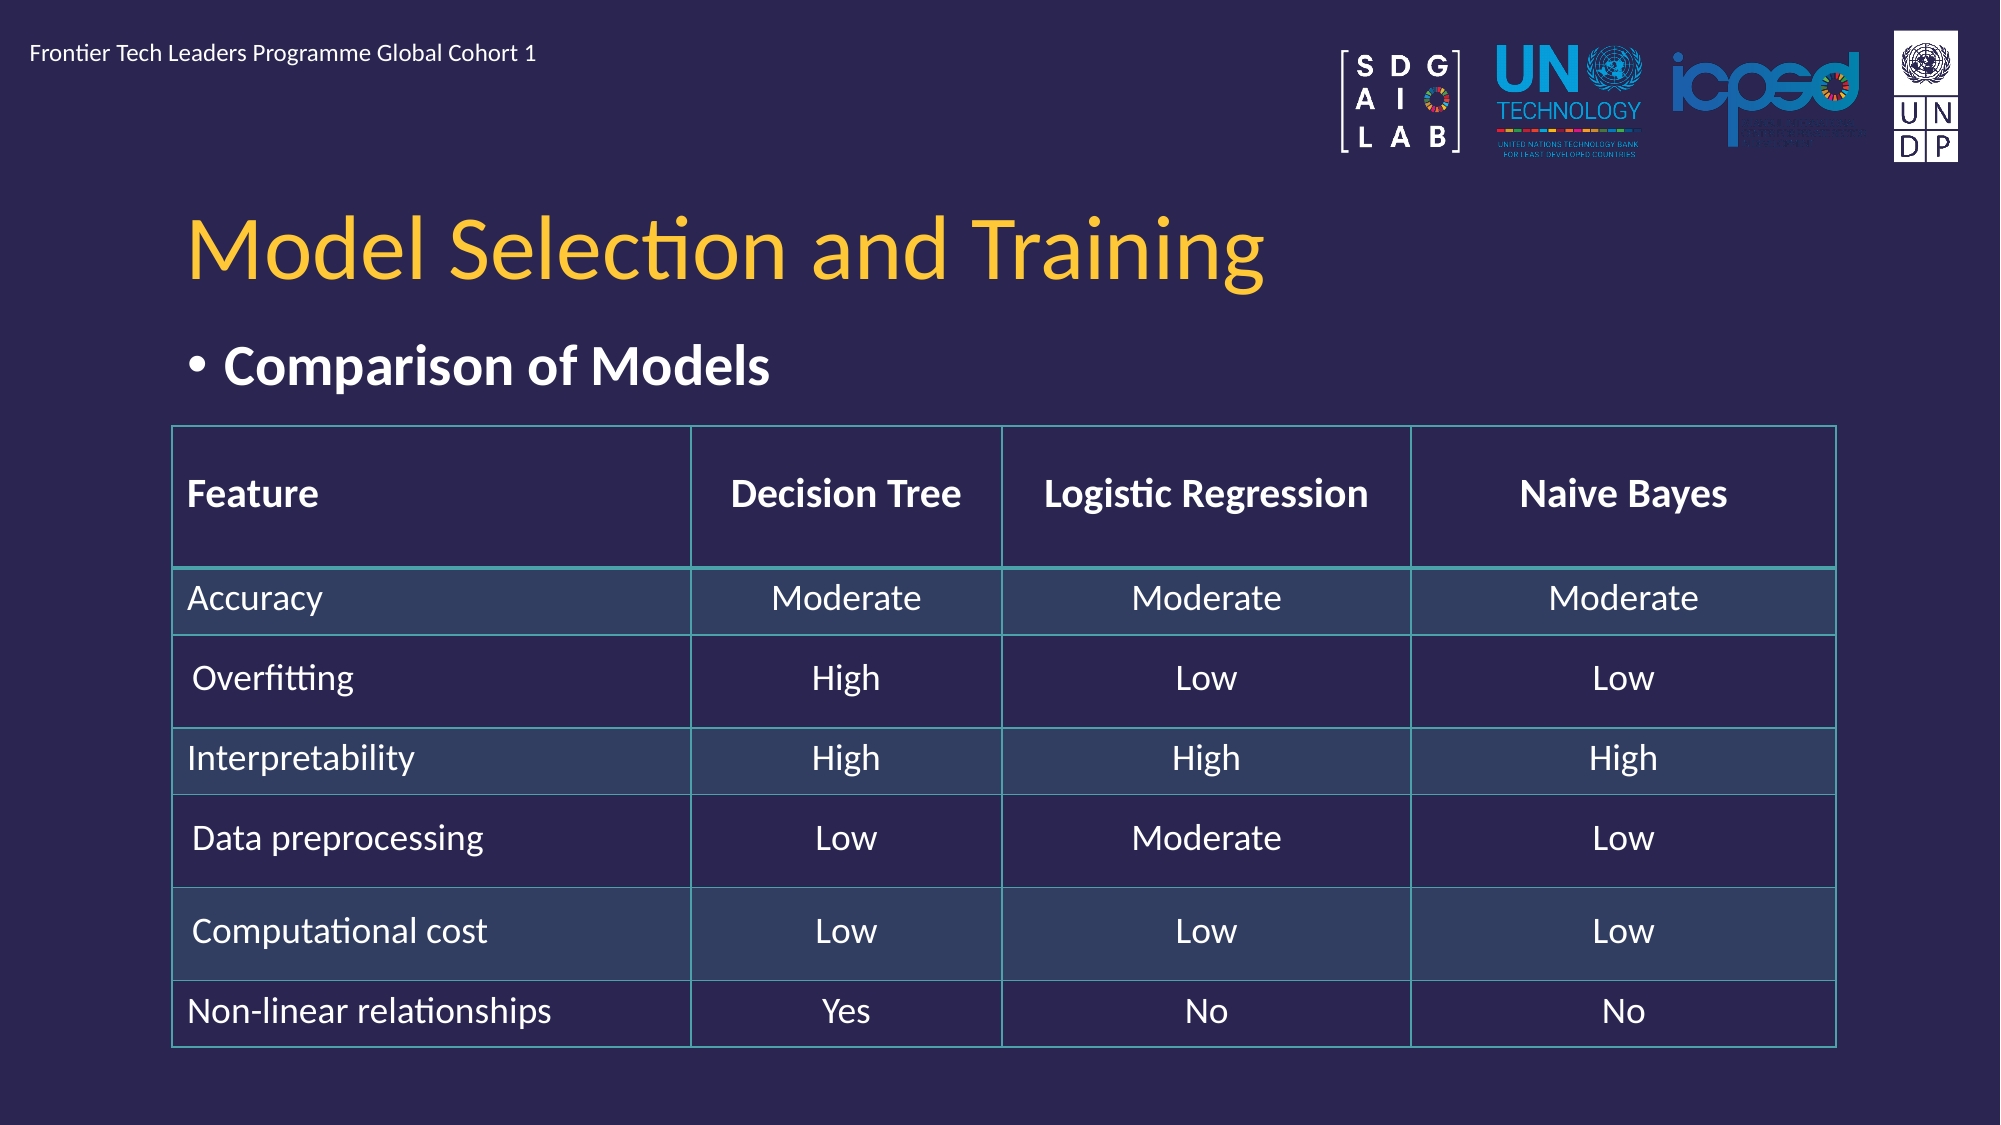

Frontier Tech Leaders Programme Global Cohort 1
# Model Selection and Training
Comparison of Models

| Feature | Decision Tree | Logistic Regression | Naive Bayes |
| --- | --- | --- | --- |
| Accuracy | Moderate | Moderate | Moderate |
| Overfitting | High | Low | Low |
| Interpretability | High | High | High |
| Data preprocessing | Low | Moderate | Low |
| Computational cost | Low | Low | Low |
| Non-linear relationships | Yes | No | No |